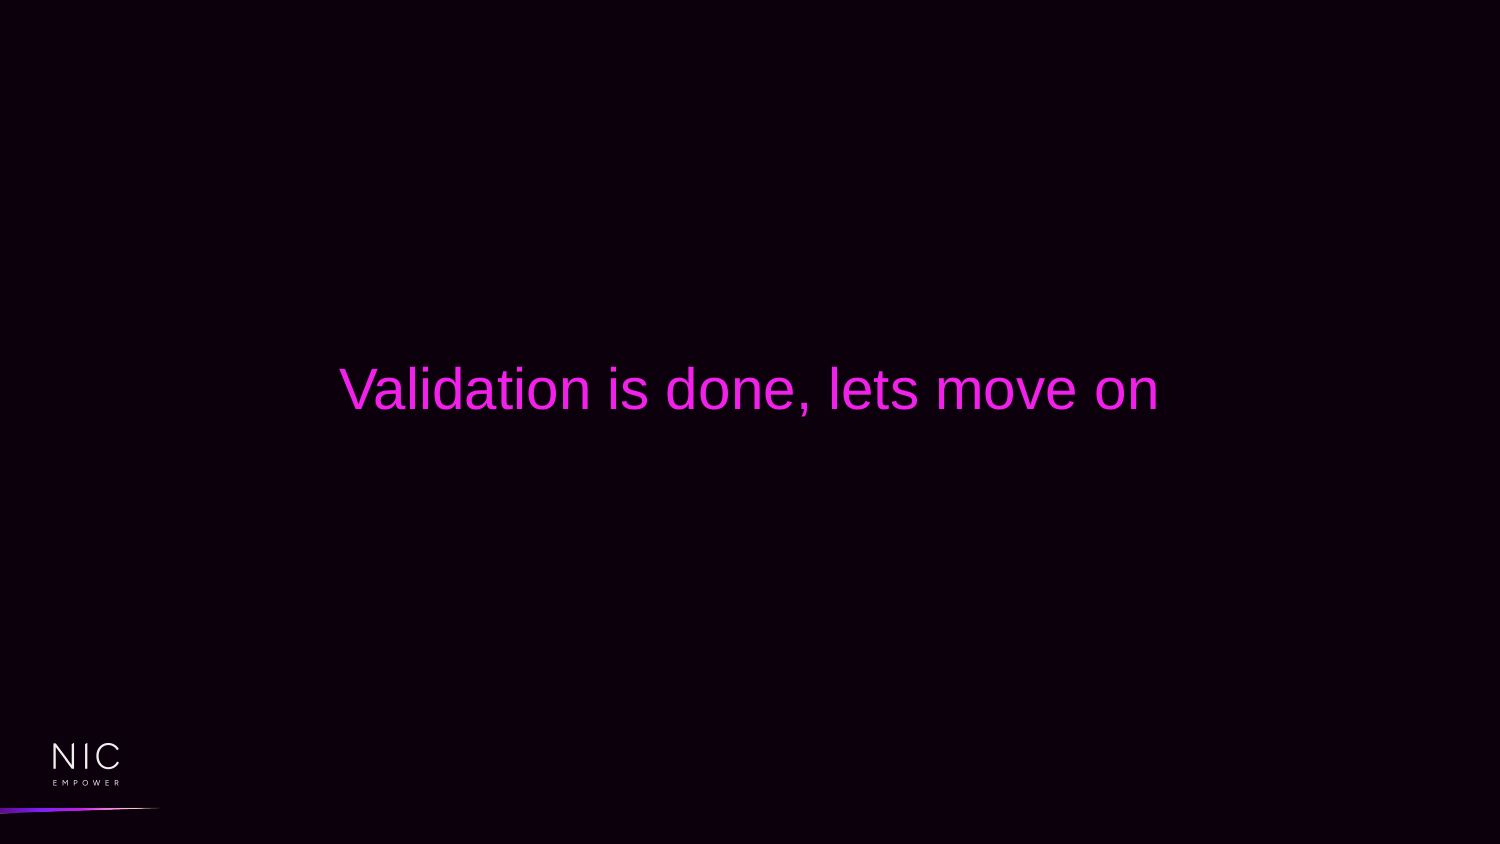

# Validation is done, lets move on